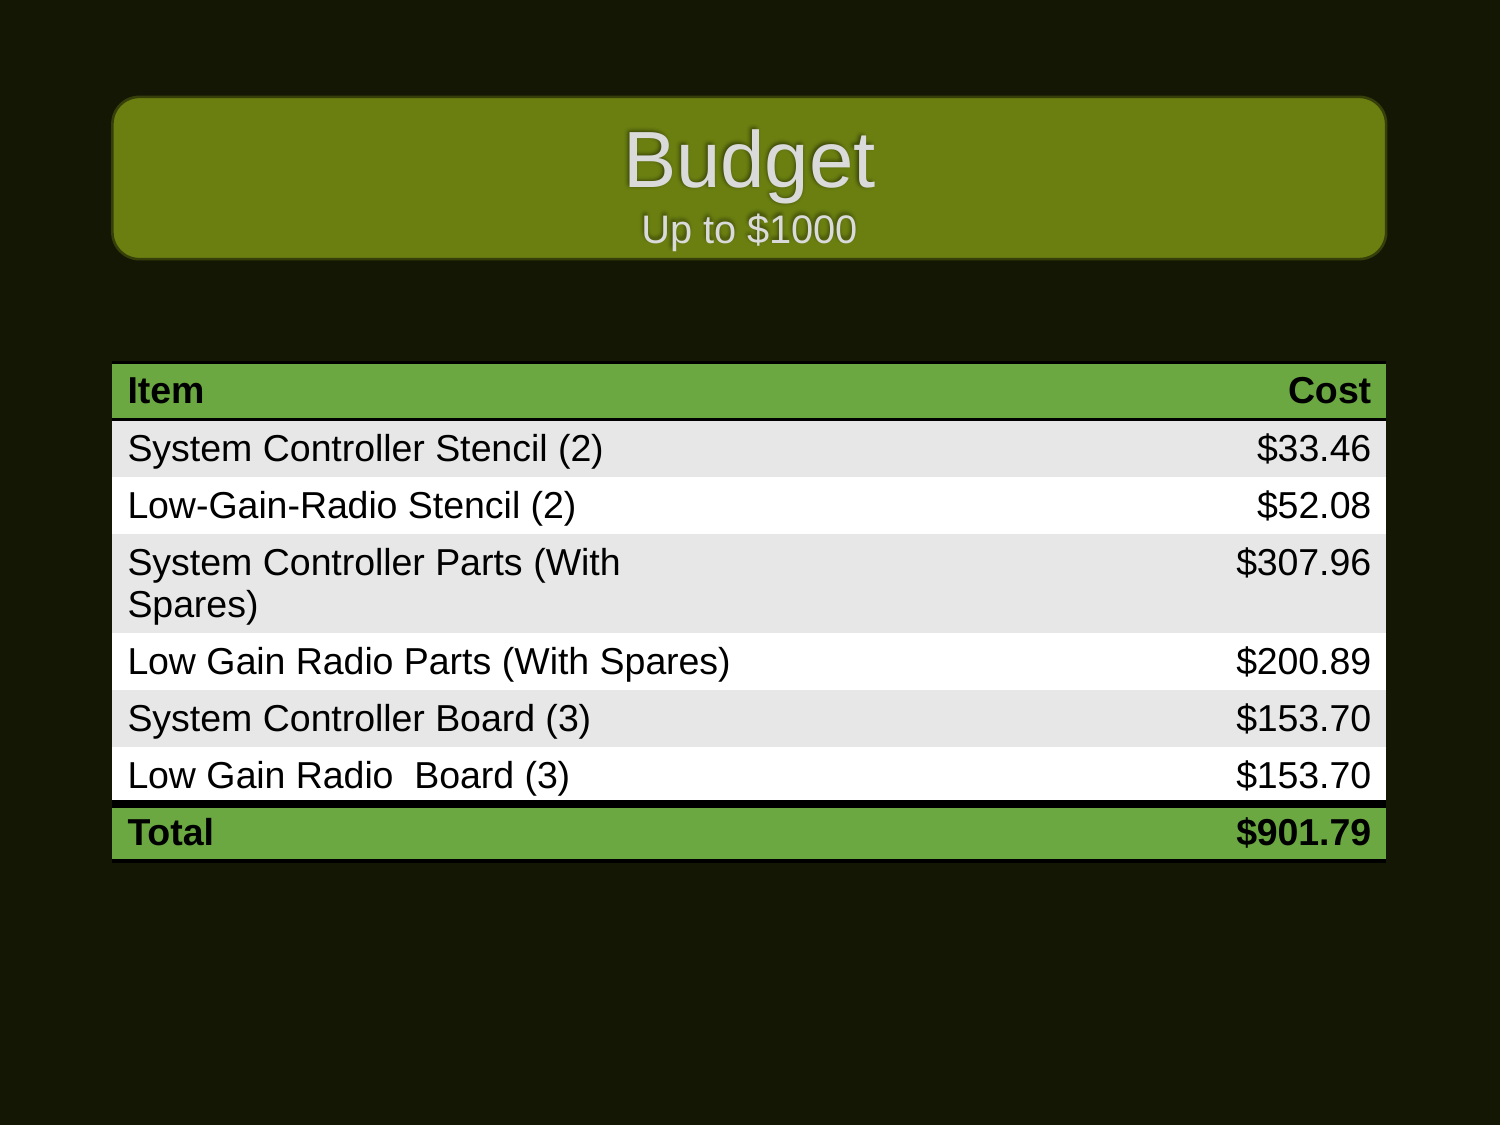

# Budget Up to $1000
| Item | Cost |
| --- | --- |
| System Controller Stencil (2) | $33.46 |
| Low-Gain-Radio Stencil (2) | $52.08 |
| System Controller Parts (With Spares) | $307.96 |
| Low Gain Radio Parts (With Spares) | $200.89 |
| System Controller Board (3) | $153.70 |
| Low Gain Radio Board (3) | $153.70 |
| Total | $901.79 |